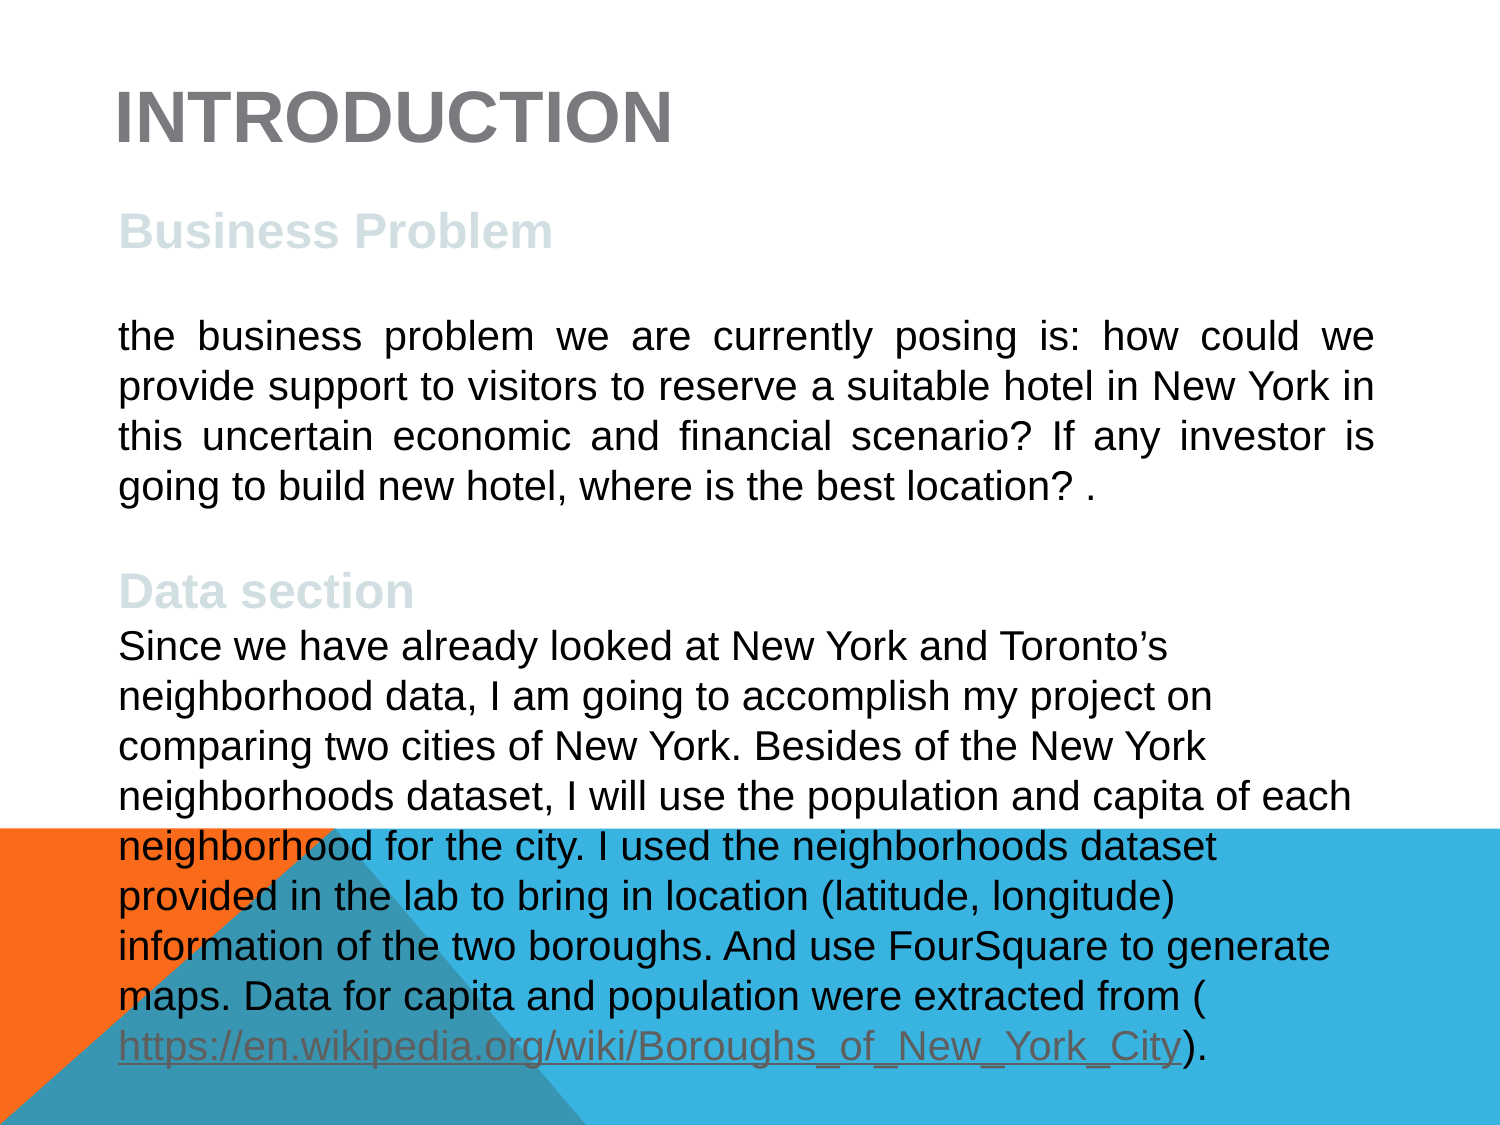

Introduction
Business Problem

the business problem we are currently posing is: how could we provide support to visitors to reserve a suitable hotel in New York in this uncertain economic and financial scenario? If any investor is going to build new hotel, where is the best location? .

Data section
Since we have already looked at New York and Toronto’s neighborhood data, I am going to accomplish my project on comparing two cities of New York. Besides of the New York neighborhoods dataset, I will use the population and capita of each neighborhood for the city. I used the neighborhoods dataset provided in the lab to bring in location (latitude, longitude) information of the two boroughs. And use FourSquare to generate maps. Data for capita and population were extracted from (https://en.wikipedia.org/wiki/Boroughs_of_New_York_City).